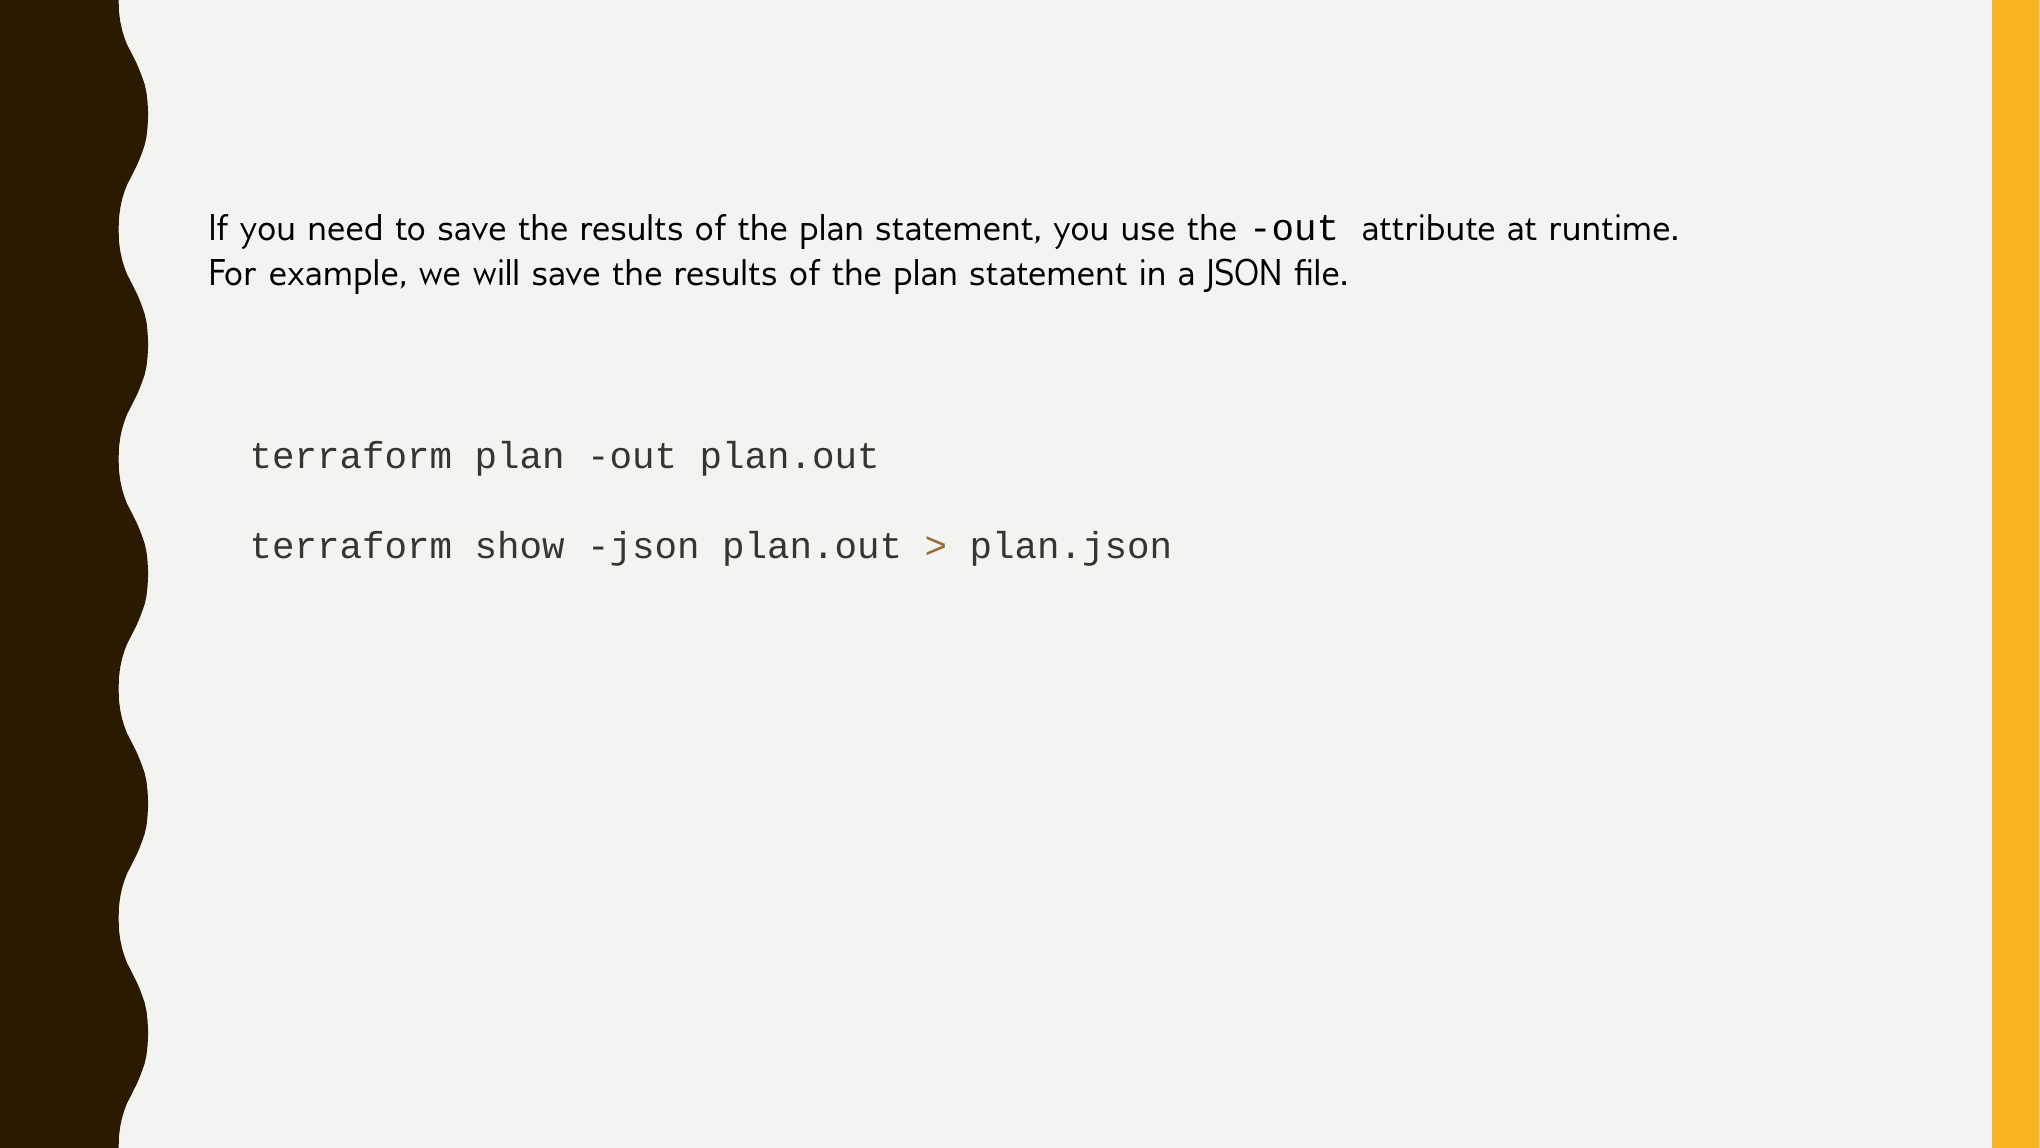

If you need to save the results of the plan statement, you use the -out attribute at runtime.
For example, we will save the results of the plan statement in a JSON file.
terraform plan -out plan.out

terraform show -json plan.out > plan.json